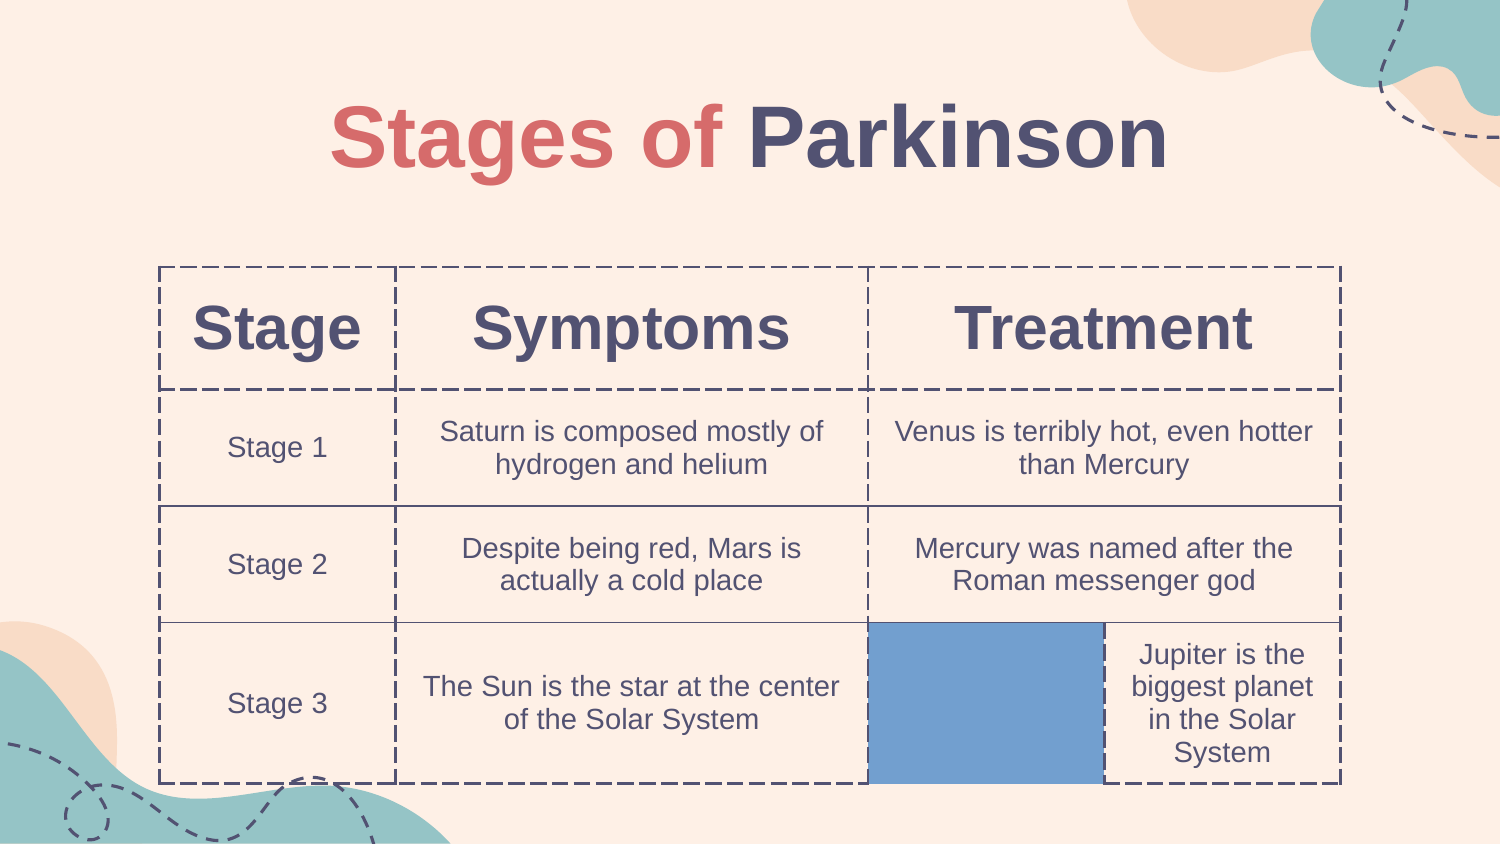

# Stages of Parkinson
| Stage | Symptoms |  | Treatment |  |
| --- | --- | --- | --- | --- |
| Stage 1 | Saturn is composed mostly of hydrogen and helium |  | Venus is terribly hot, even hotter than Mercury |  |
| Stage 2 | Despite being red, Mars is actually a cold place |  | Mercury was named after the Roman messenger god |  |
| Stage 3 | The Sun is the star at the center of the Solar System |  | Jupiter is the biggest planet in the Solar System |  |